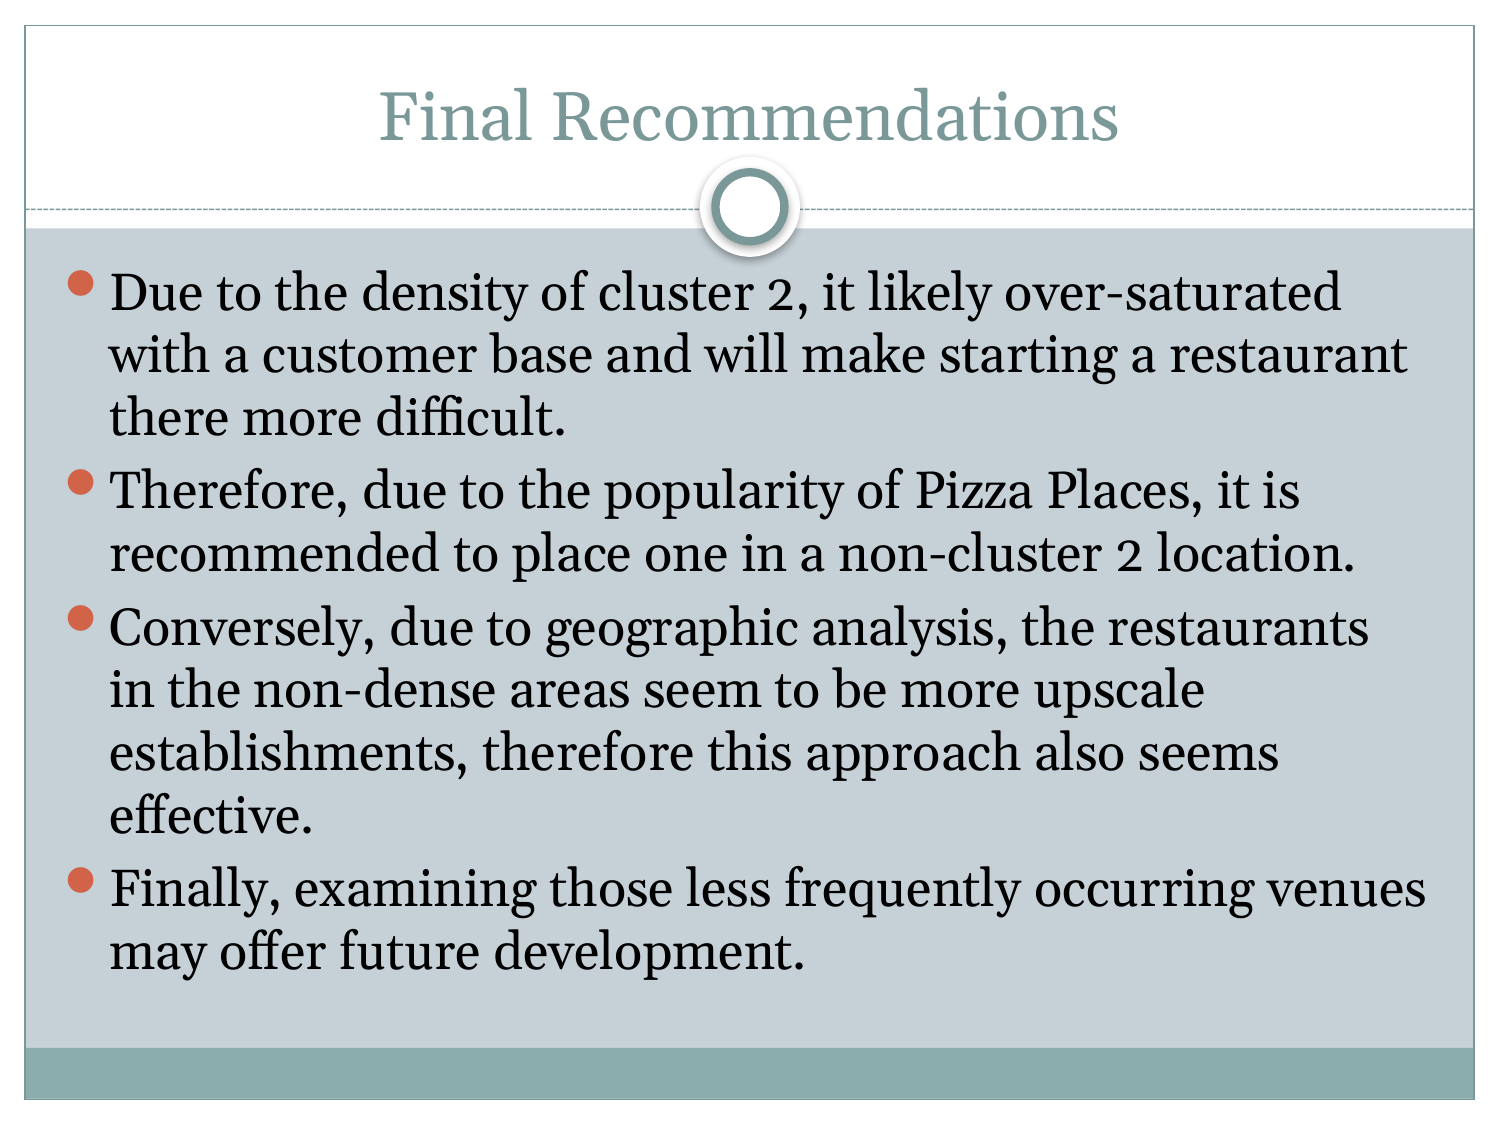

# Final Recommendations
Due to the density of cluster 2, it likely over-saturated with a customer base and will make starting a restaurant there more difficult.
Therefore, due to the popularity of Pizza Places, it is recommended to place one in a non-cluster 2 location.
Conversely, due to geographic analysis, the restaurants in the non-dense areas seem to be more upscale establishments, therefore this approach also seems effective.
Finally, examining those less frequently occurring venues may offer future development.